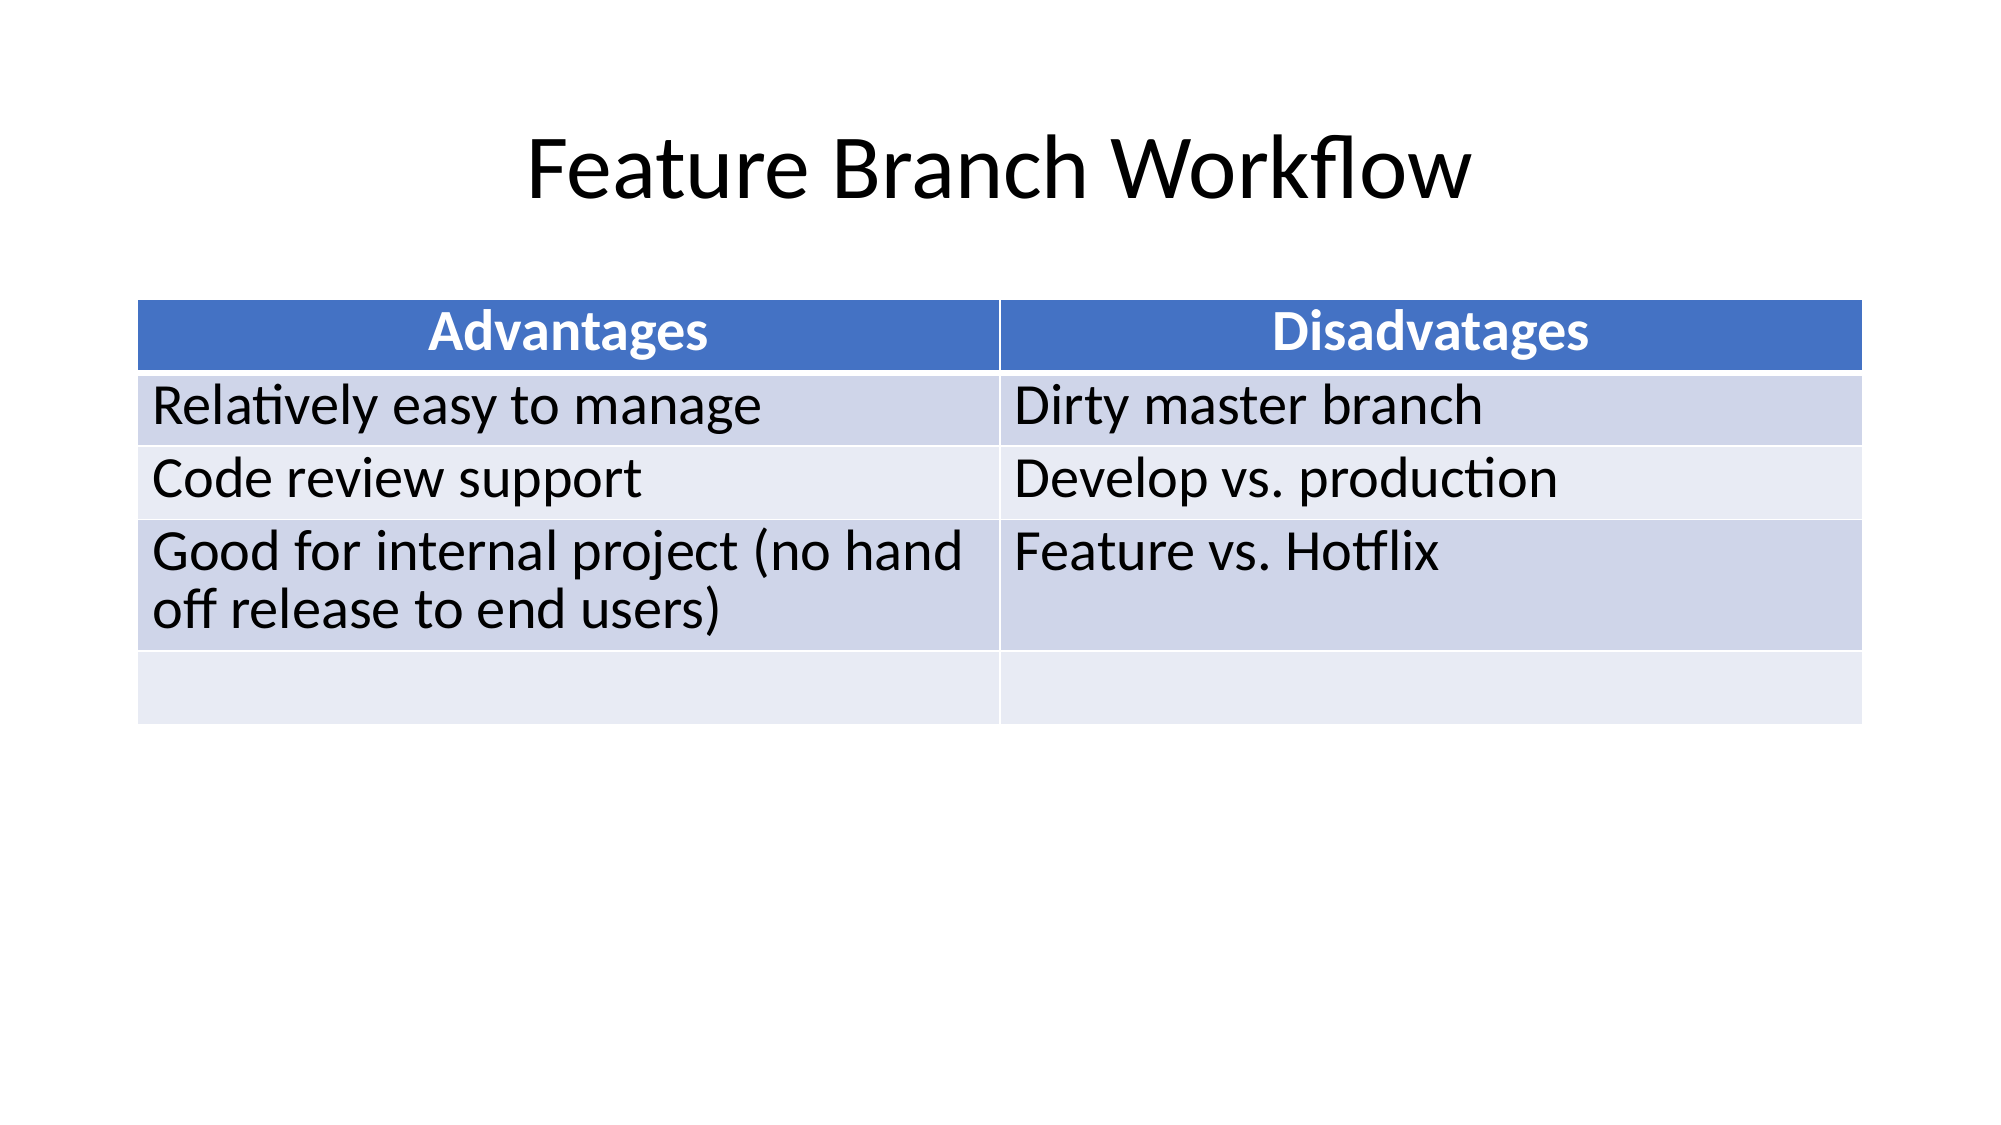

# Feature Branch Workflow
| Advantages | Disadvatages |
| --- | --- |
| Relatively easy to manage | Dirty master branch |
| Code review support | Develop vs. production |
| Good for internal project (no hand off release to end users) | Feature vs. Hotflix |
|  |  |